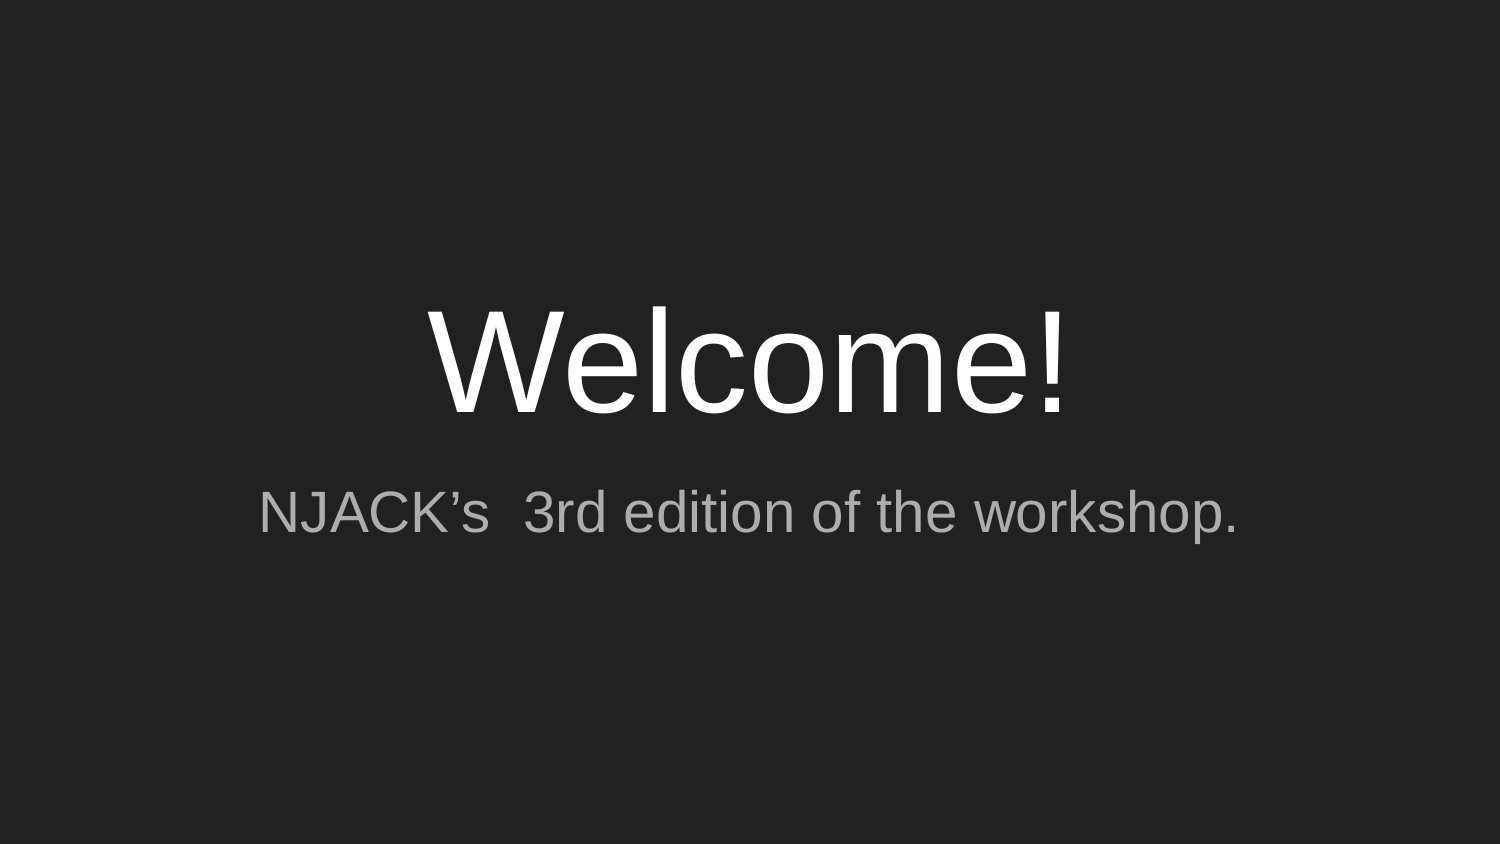

# Welcome!
NJACK’s  3rd edition of the workshop.